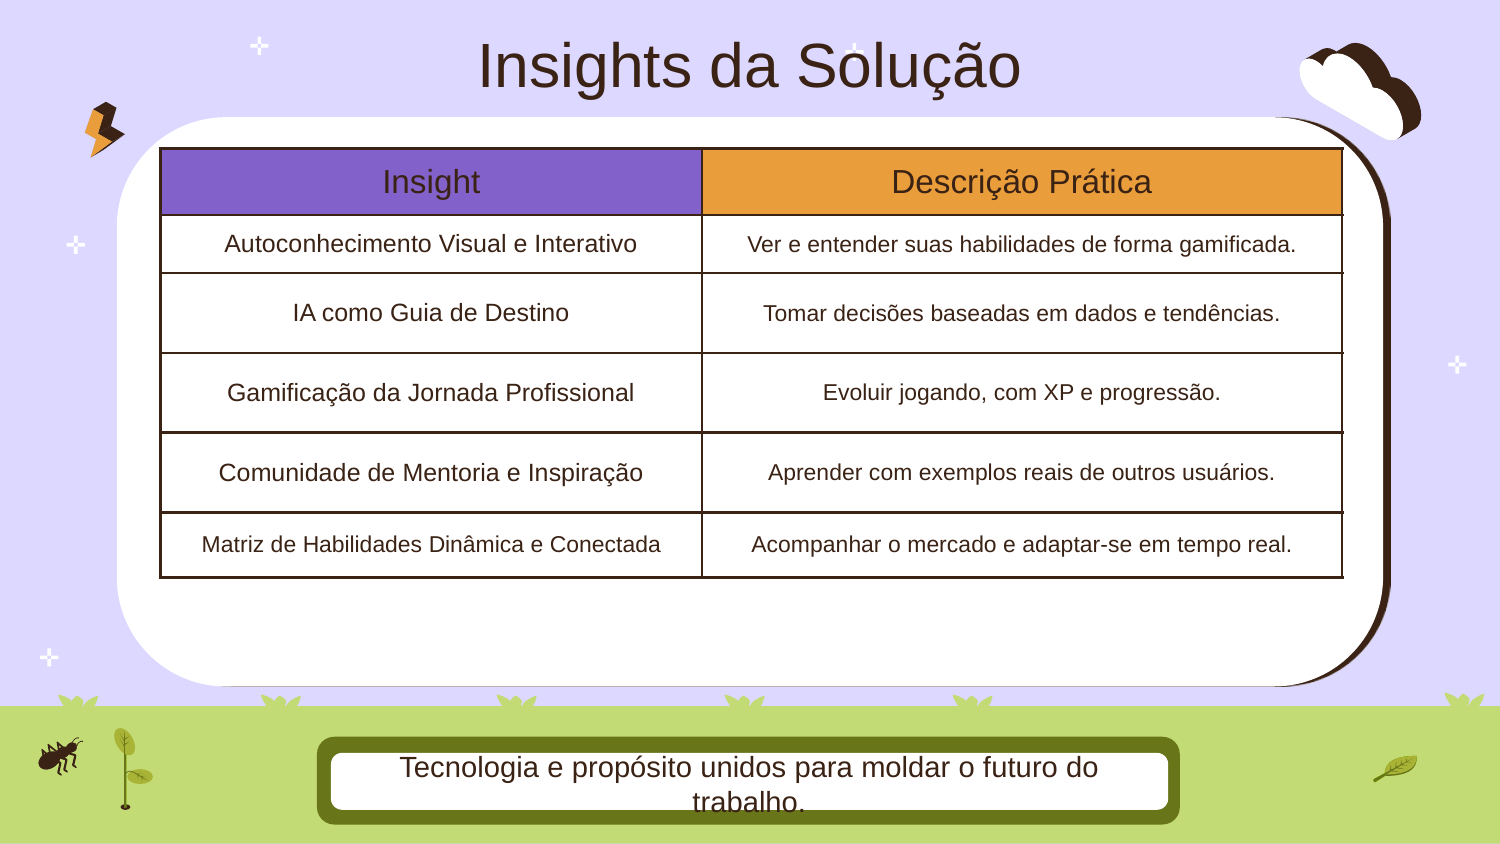

# Insights da Solução

| Insight | Descrição Prática |
| --- | --- |
| Autoconhecimento Visual e Interativo | Ver e entender suas habilidades de forma gamificada. |
| IA como Guia de Destino | Tomar decisões baseadas em dados e tendências. |
| Gamificação da Jornada Profissional | Evoluir jogando, com XP e progressão. |
| Comunidade de Mentoria e Inspiração | Aprender com exemplos reais de outros usuários. |
| Matriz de Habilidades Dinâmica e Conectada | Acompanhar o mercado e adaptar-se em tempo real. |

Tecnologia e propósito unidos para moldar o futuro do trabalho.